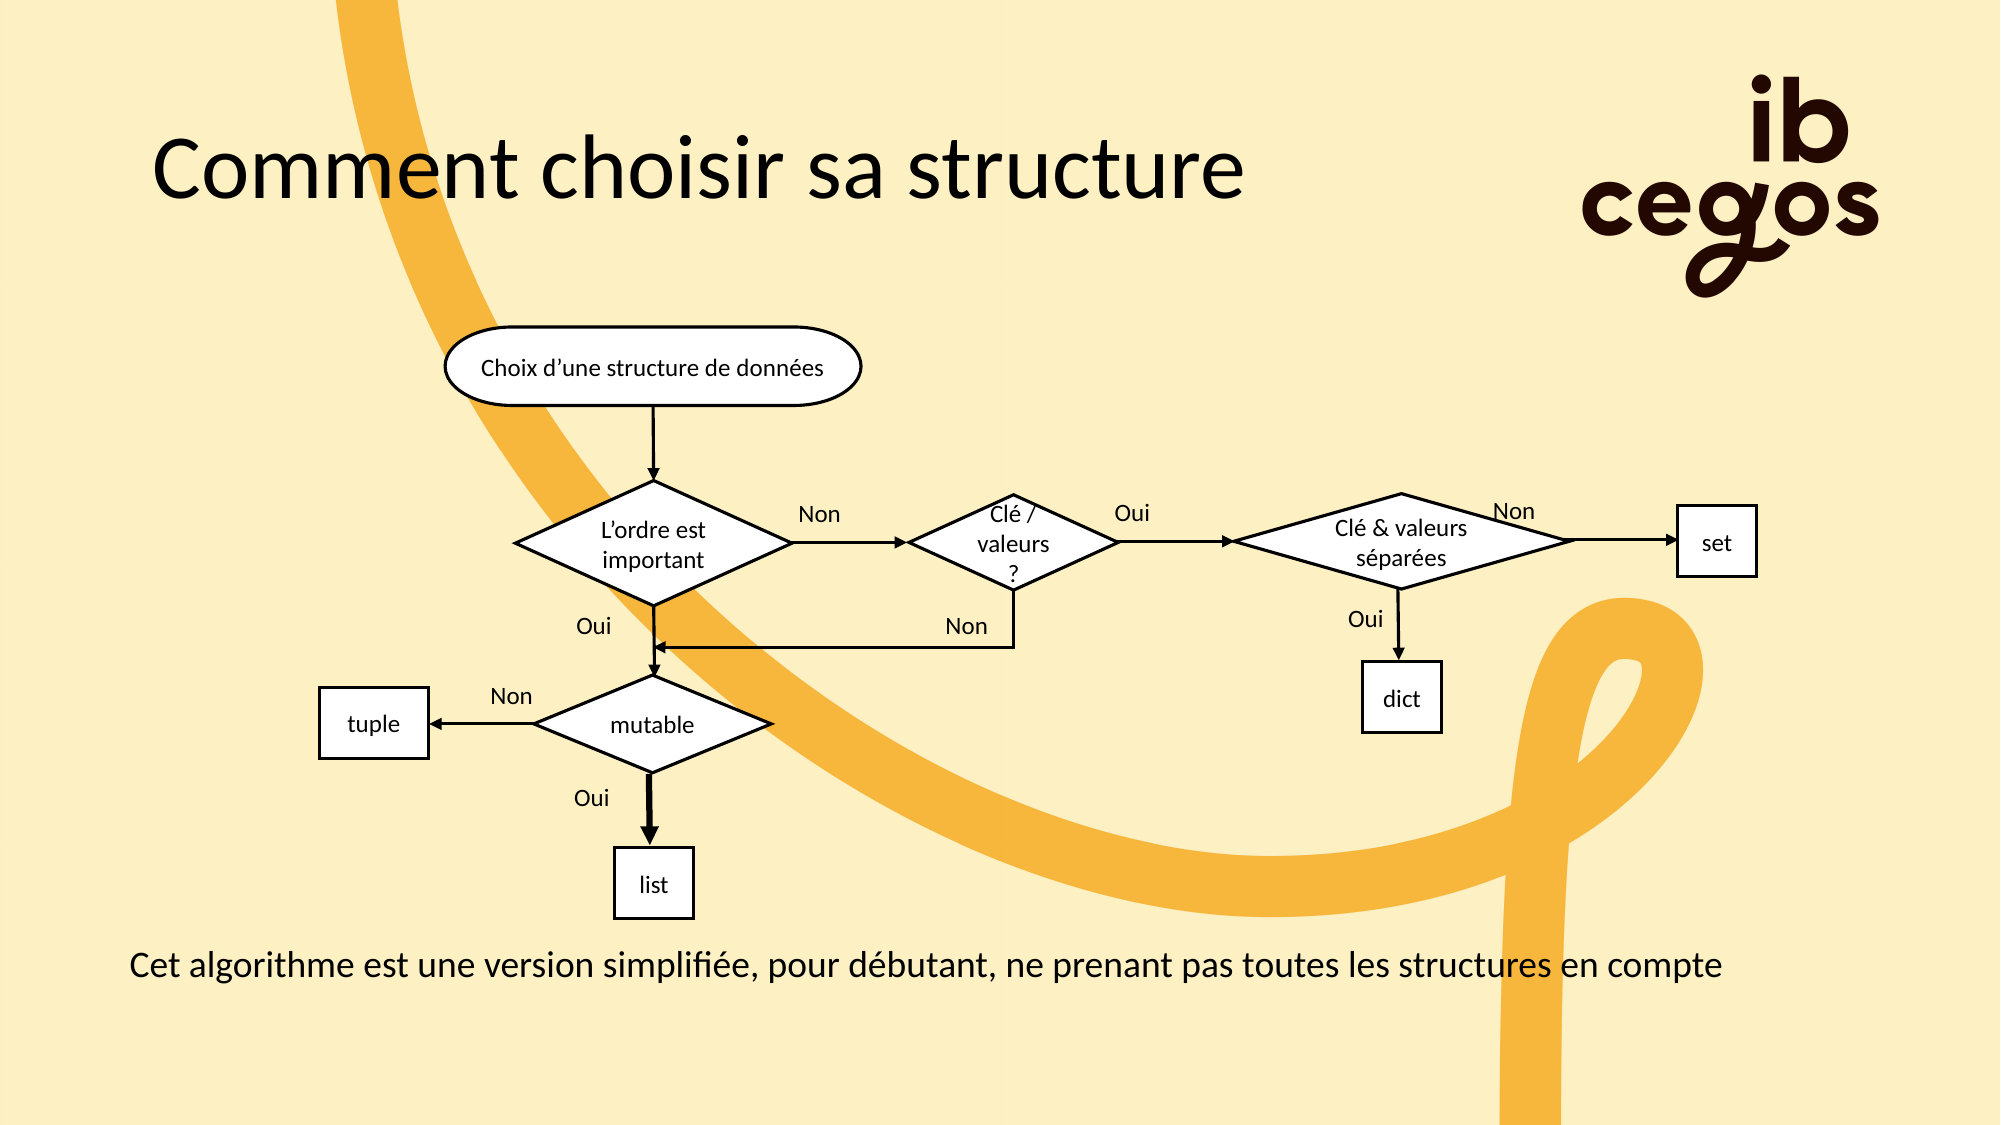

# Comment choisir sa structure
Choix d’une structure de données
L’ordre est important
Non
Oui
Non
Clé & valeurs séparées
Clé / valeurs?
set
Oui
Oui
Non
dict
Non
mutable
tuple
Oui
list
Cet algorithme est une version simplifiée, pour débutant, ne prenant pas toutes les structures en compte